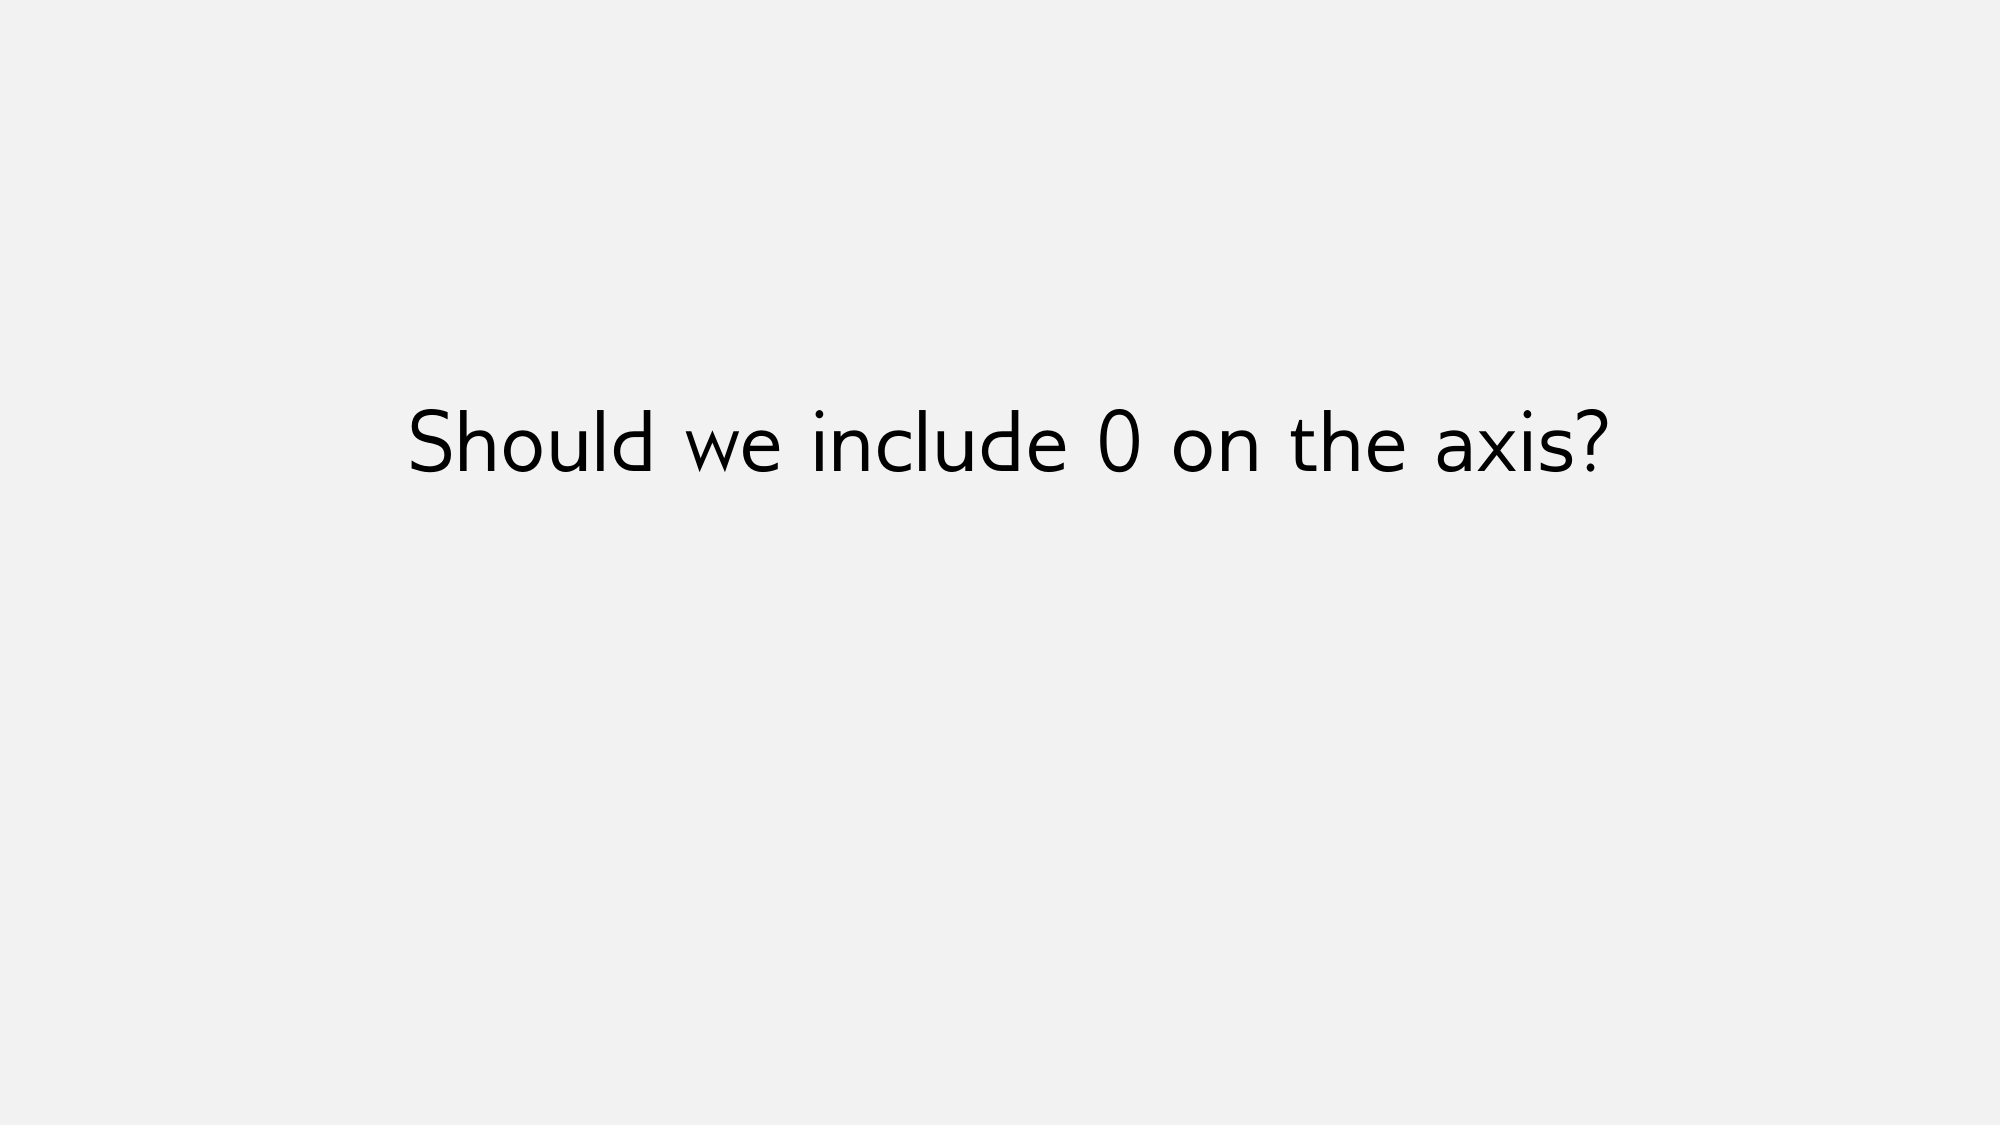

Should we include 0 on the axis?